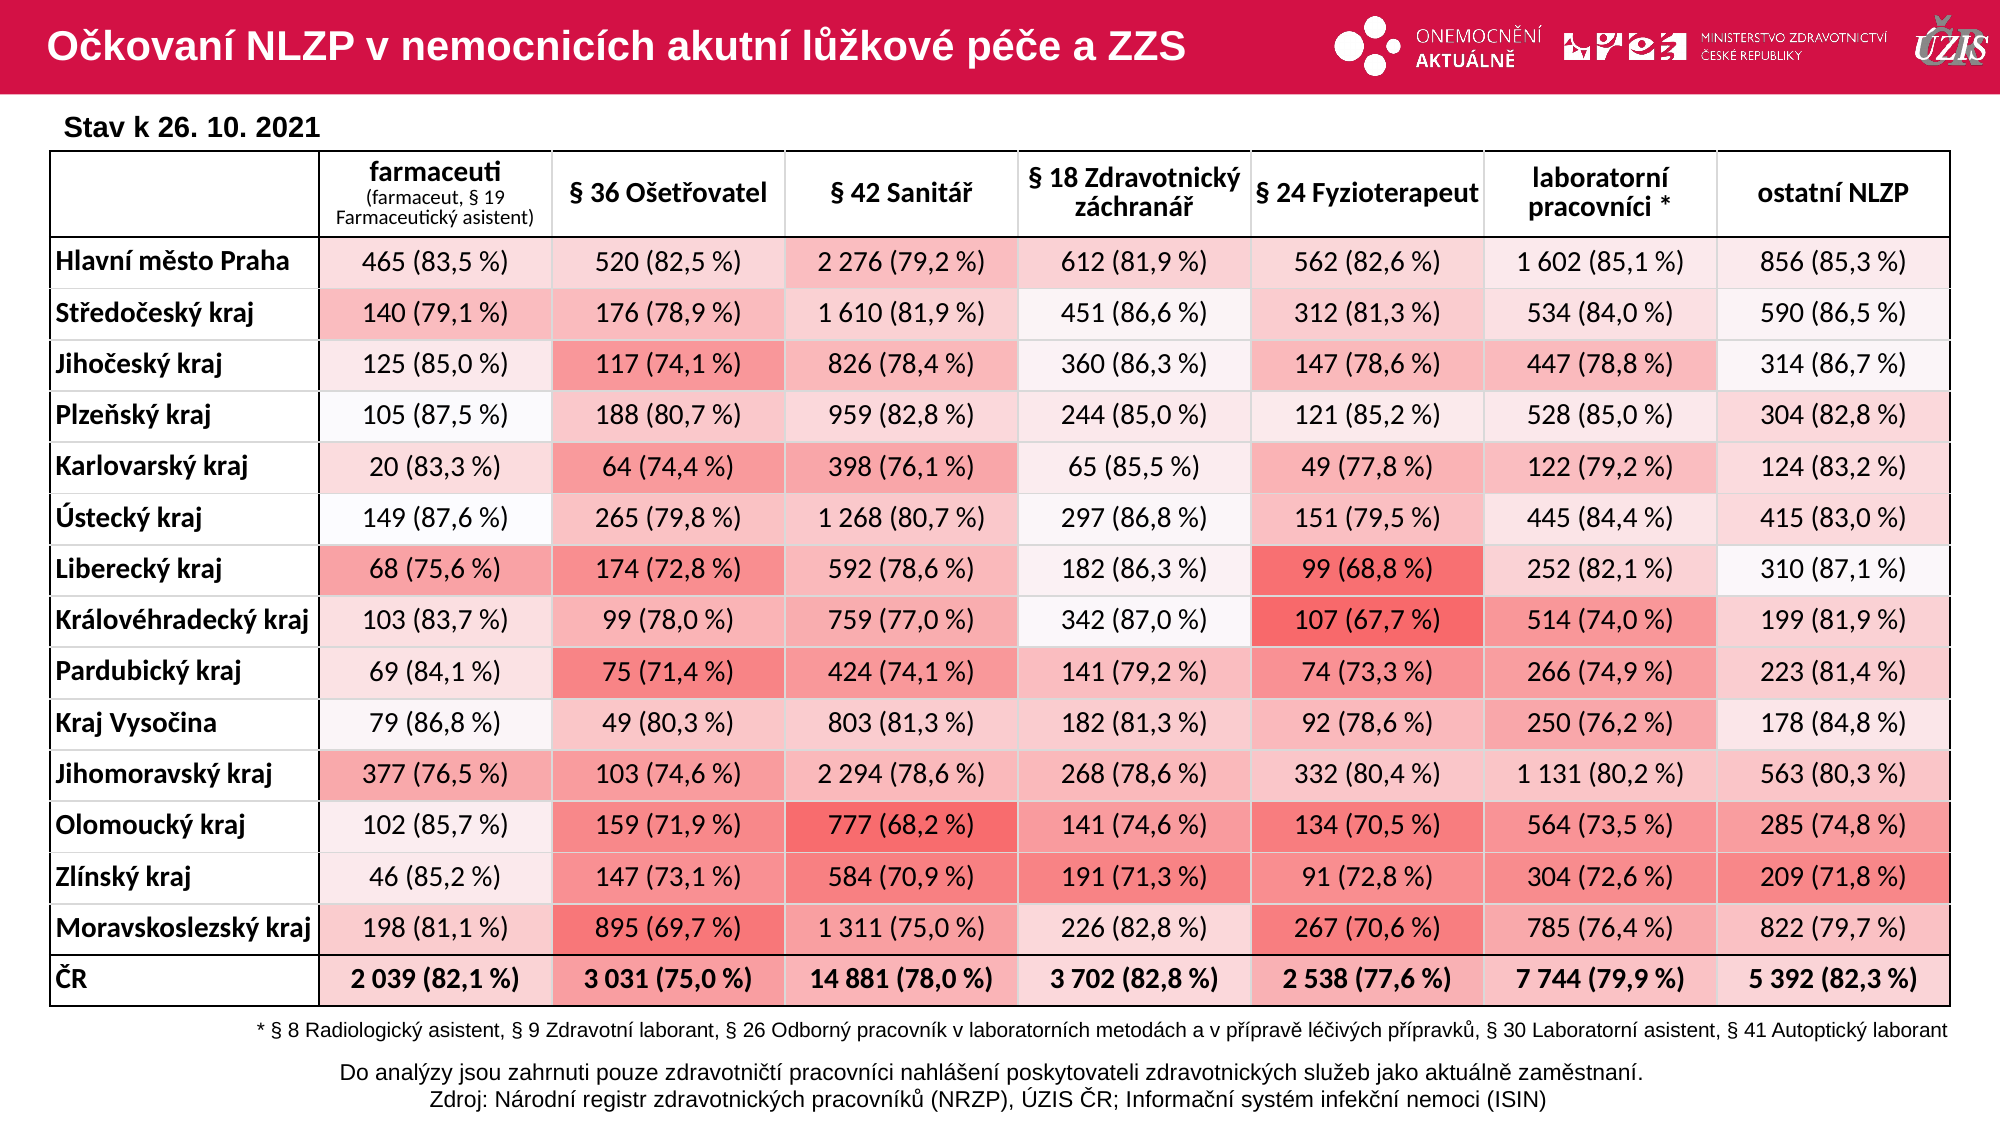

# Očkovaní NLZP v nemocnicích akutní lůžkové péče a ZZS
Stav k 26. 10. 2021
|  | farmaceuti (farmaceut, § 19 Farmaceutický asistent) | § 36 Ošetřovatel | § 42 Sanitář | § 18 Zdravotnický záchranář | § 24 Fyzioterapeut | laboratorní pracovníci \* | ostatní NLZP |
| --- | --- | --- | --- | --- | --- | --- | --- |
| Hlavní město Praha | 465 (83,5 %) | 520 (82,5 %) | 2 276 (79,2 %) | 612 (81,9 %) | 562 (82,6 %) | 1 602 (85,1 %) | 856 (85,3 %) |
| Středočeský kraj | 140 (79,1 %) | 176 (78,9 %) | 1 610 (81,9 %) | 451 (86,6 %) | 312 (81,3 %) | 534 (84,0 %) | 590 (86,5 %) |
| Jihočeský kraj | 125 (85,0 %) | 117 (74,1 %) | 826 (78,4 %) | 360 (86,3 %) | 147 (78,6 %) | 447 (78,8 %) | 314 (86,7 %) |
| Plzeňský kraj | 105 (87,5 %) | 188 (80,7 %) | 959 (82,8 %) | 244 (85,0 %) | 121 (85,2 %) | 528 (85,0 %) | 304 (82,8 %) |
| Karlovarský kraj | 20 (83,3 %) | 64 (74,4 %) | 398 (76,1 %) | 65 (85,5 %) | 49 (77,8 %) | 122 (79,2 %) | 124 (83,2 %) |
| Ústecký kraj | 149 (87,6 %) | 265 (79,8 %) | 1 268 (80,7 %) | 297 (86,8 %) | 151 (79,5 %) | 445 (84,4 %) | 415 (83,0 %) |
| Liberecký kraj | 68 (75,6 %) | 174 (72,8 %) | 592 (78,6 %) | 182 (86,3 %) | 99 (68,8 %) | 252 (82,1 %) | 310 (87,1 %) |
| Královéhradecký kraj | 103 (83,7 %) | 99 (78,0 %) | 759 (77,0 %) | 342 (87,0 %) | 107 (67,7 %) | 514 (74,0 %) | 199 (81,9 %) |
| Pardubický kraj | 69 (84,1 %) | 75 (71,4 %) | 424 (74,1 %) | 141 (79,2 %) | 74 (73,3 %) | 266 (74,9 %) | 223 (81,4 %) |
| Kraj Vysočina | 79 (86,8 %) | 49 (80,3 %) | 803 (81,3 %) | 182 (81,3 %) | 92 (78,6 %) | 250 (76,2 %) | 178 (84,8 %) |
| Jihomoravský kraj | 377 (76,5 %) | 103 (74,6 %) | 2 294 (78,6 %) | 268 (78,6 %) | 332 (80,4 %) | 1 131 (80,2 %) | 563 (80,3 %) |
| Olomoucký kraj | 102 (85,7 %) | 159 (71,9 %) | 777 (68,2 %) | 141 (74,6 %) | 134 (70,5 %) | 564 (73,5 %) | 285 (74,8 %) |
| Zlínský kraj | 46 (85,2 %) | 147 (73,1 %) | 584 (70,9 %) | 191 (71,3 %) | 91 (72,8 %) | 304 (72,6 %) | 209 (71,8 %) |
| Moravskoslezský kraj | 198 (81,1 %) | 895 (69,7 %) | 1 311 (75,0 %) | 226 (82,8 %) | 267 (70,6 %) | 785 (76,4 %) | 822 (79,7 %) |
| ČR | 2 039 (82,1 %) | 3 031 (75,0 %) | 14 881 (78,0 %) | 3 702 (82,8 %) | 2 538 (77,6 %) | 7 744 (79,9 %) | 5 392 (82,3 %) |
|  |  |  |  |  |  |  |
| --- | --- | --- | --- | --- | --- | --- |
|  |  |  |  |  |  |  |
|  |  |  |  |  |  |  |
|  |  |  |  |  |  |  |
|  |  |  |  |  |  |  |
|  |  |  |  |  |  |  |
|  |  |  |  |  |  |  |
|  |  |  |  |  |  |  |
|  |  |  |  |  |  |  |
|  |  |  |  |  |  |  |
|  |  |  |  |  |  |  |
|  |  |  |  |  |  |  |
|  |  |  |  |  |  |  |
|  |  |  |  |  |  |  |
|  |  |  |  |  |  |  |
* § 8 Radiologický asistent, § 9 Zdravotní laborant, § 26 Odborný pracovník v laboratorních metodách a v přípravě léčivých přípravků, § 30 Laboratorní asistent, § 41 Autoptický laborant
Do analýzy jsou zahrnuti pouze zdravotničtí pracovníci nahlášení poskytovateli zdravotnických služeb jako aktuálně zaměstnaní.
Zdroj: Národní registr zdravotnických pracovníků (NRZP), ÚZIS ČR; Informační systém infekční nemoci (ISIN)